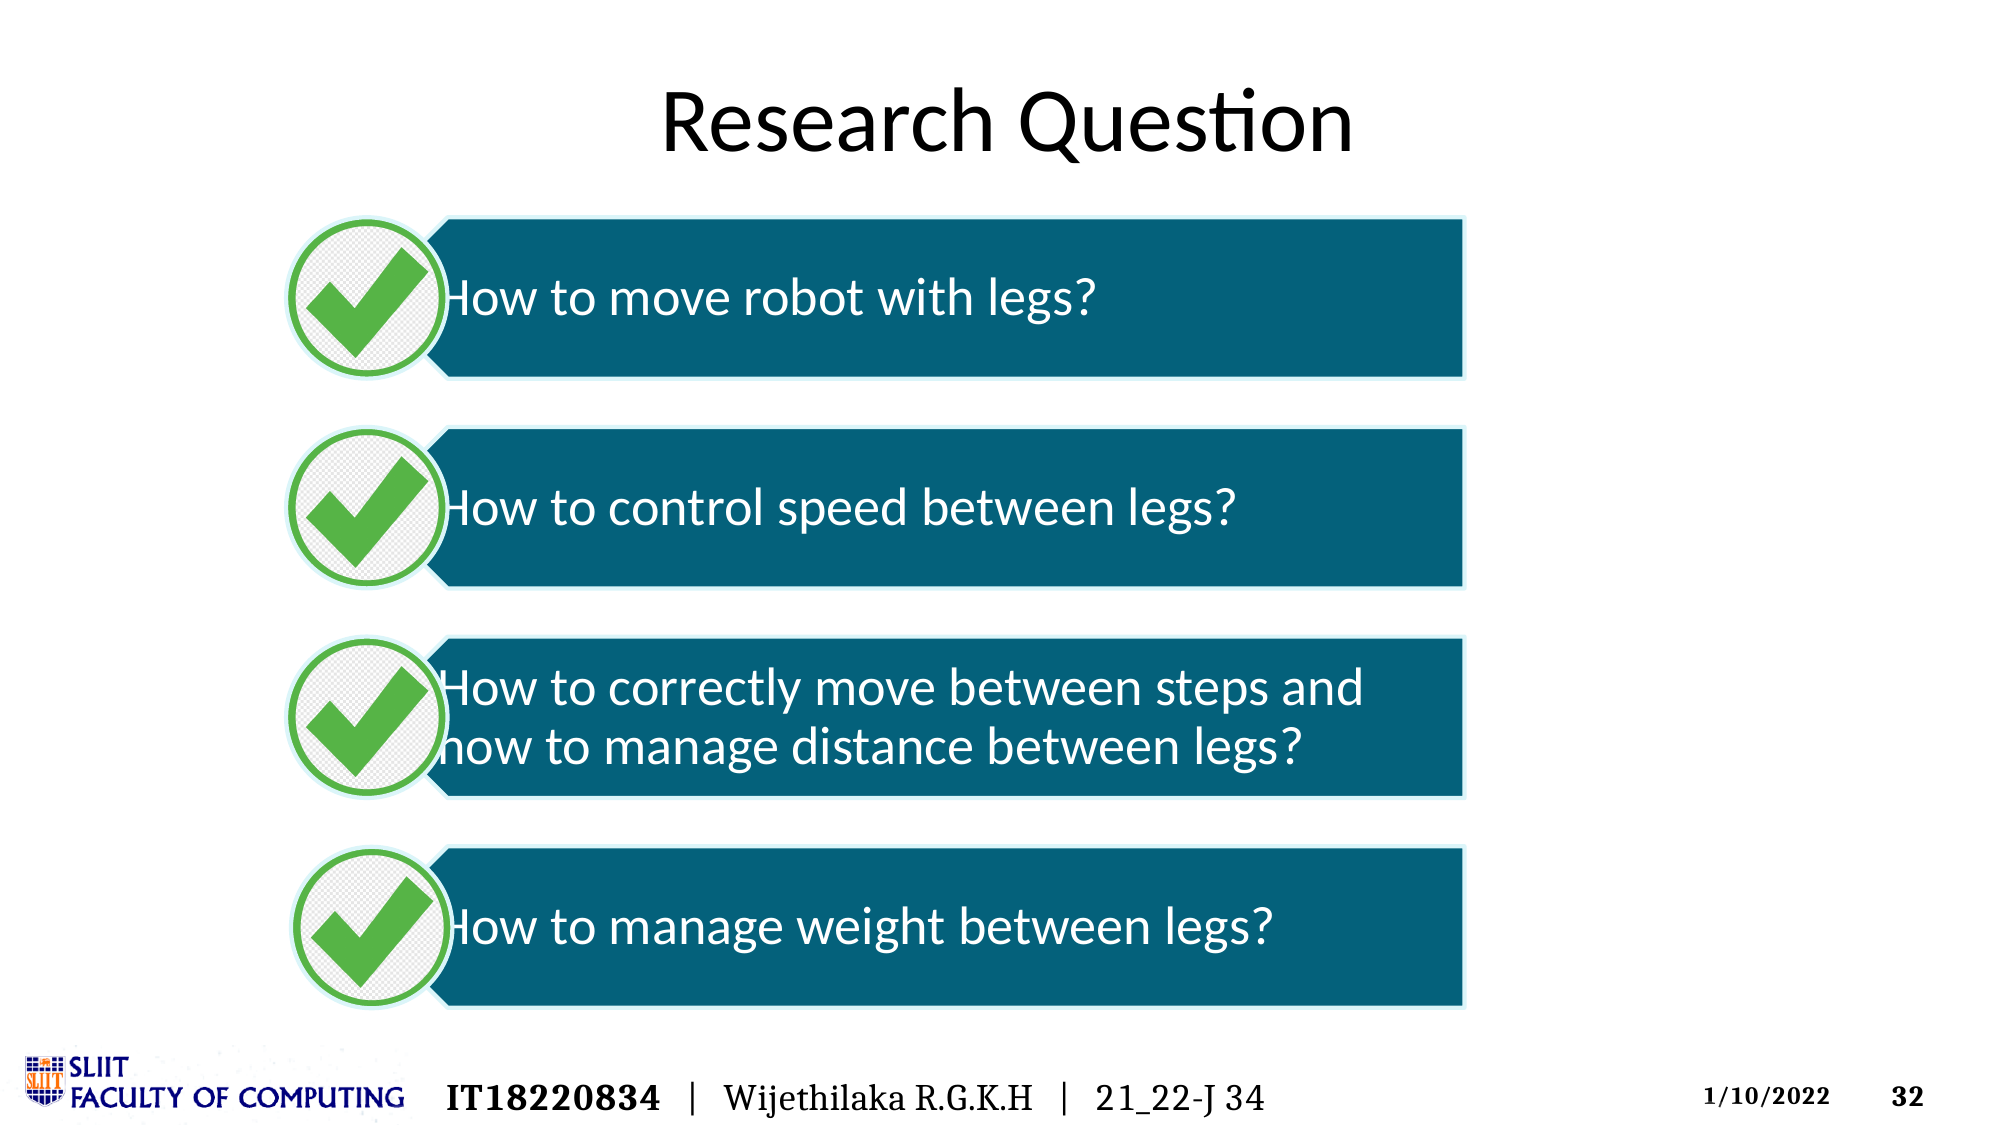

# Research Question
How to move robot with legs?
How to control speed between legs?
How to correctly move between steps and how to manage distance between legs?
How to manage weight between legs?